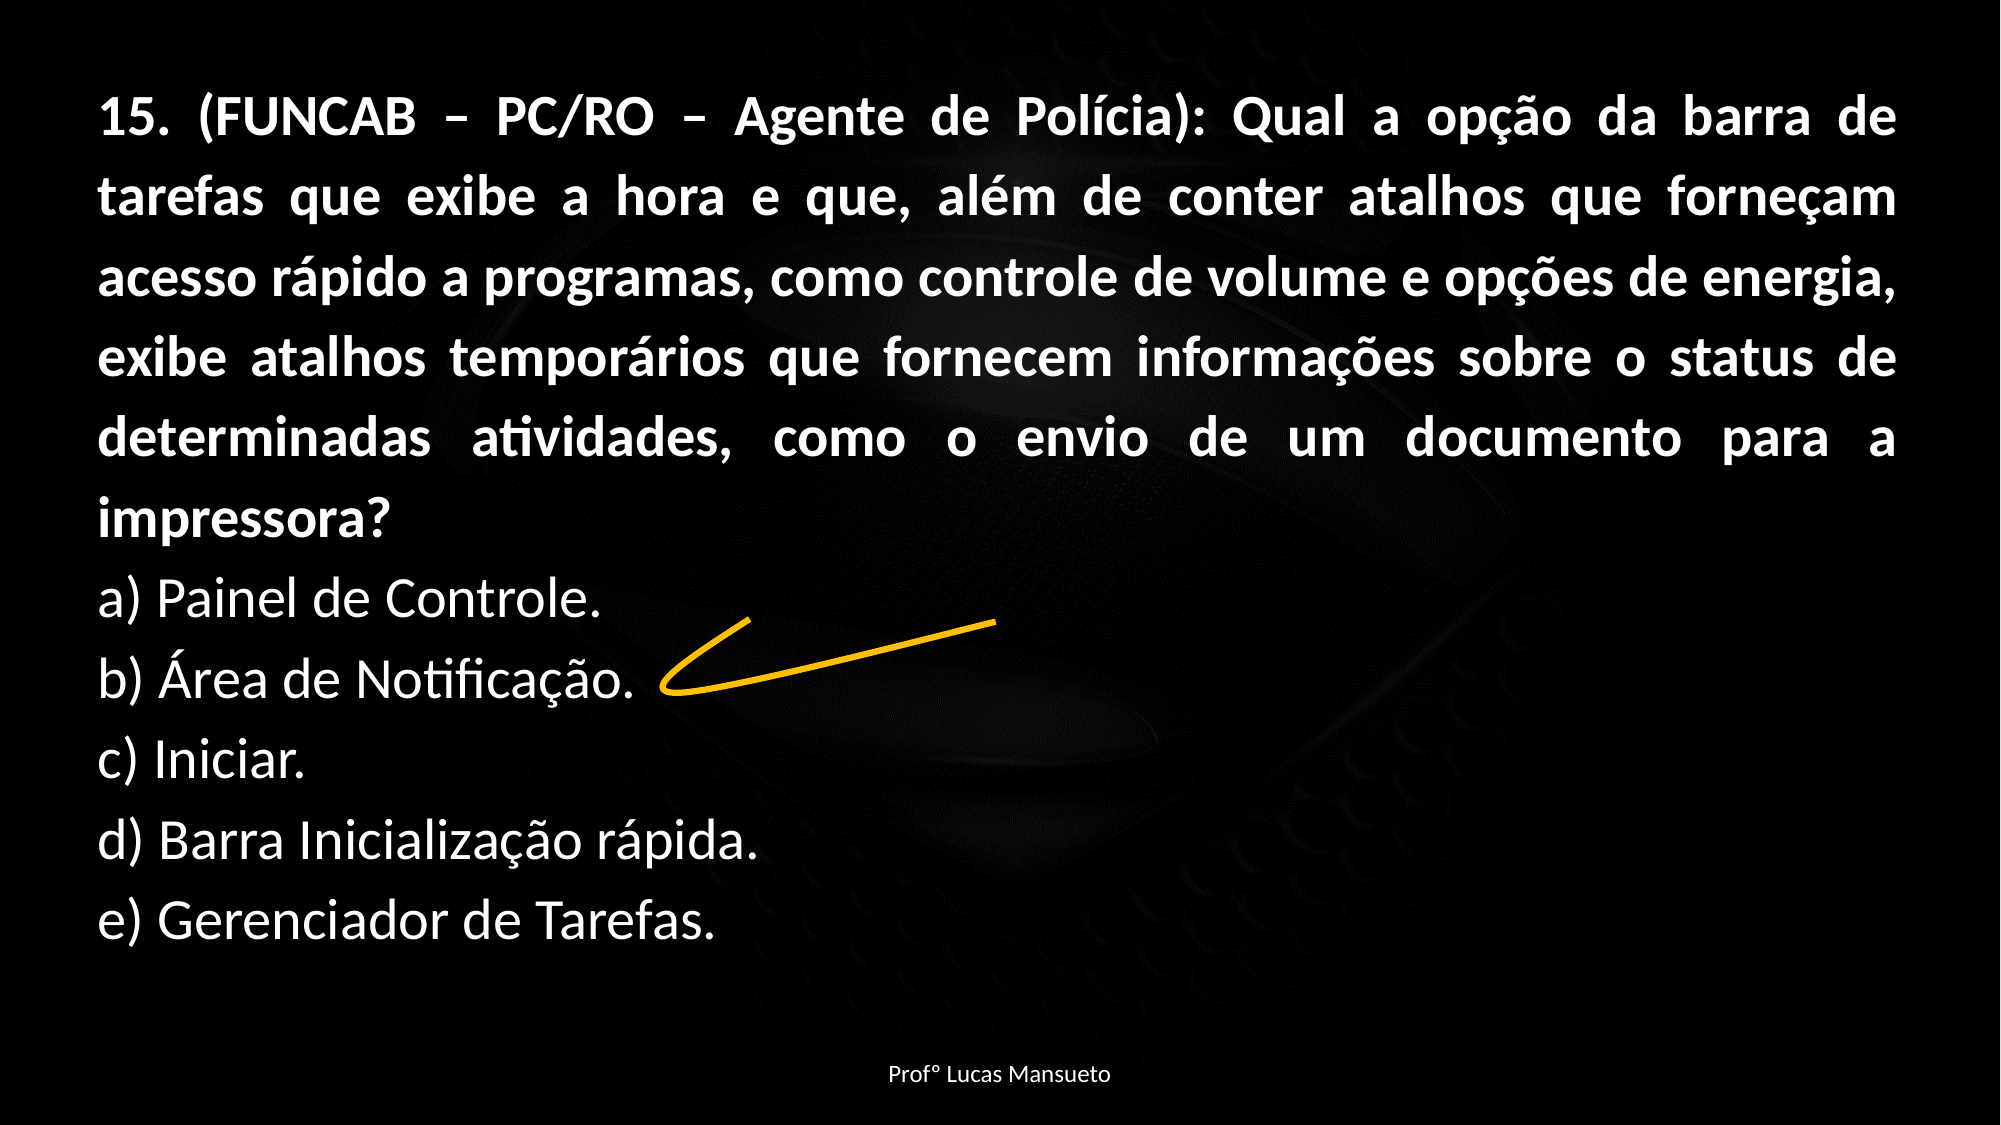

15. (FUNCAB – PC/RO – Agente de Polícia): Qual a opção da barra de tarefas que exibe a hora e que, além de conter atalhos que forneçam acesso rápido a programas, como controle de volume e opções de energia, exibe atalhos temporários que fornecem informações sobre o status de determinadas atividades, como o envio de um documento para a impressora?
a) Painel de Controle.
b) Área de Notificação.
c) Iniciar.
d) Barra Inicialização rápida.
e) Gerenciador de Tarefas.

Profº Lucas Mansueto